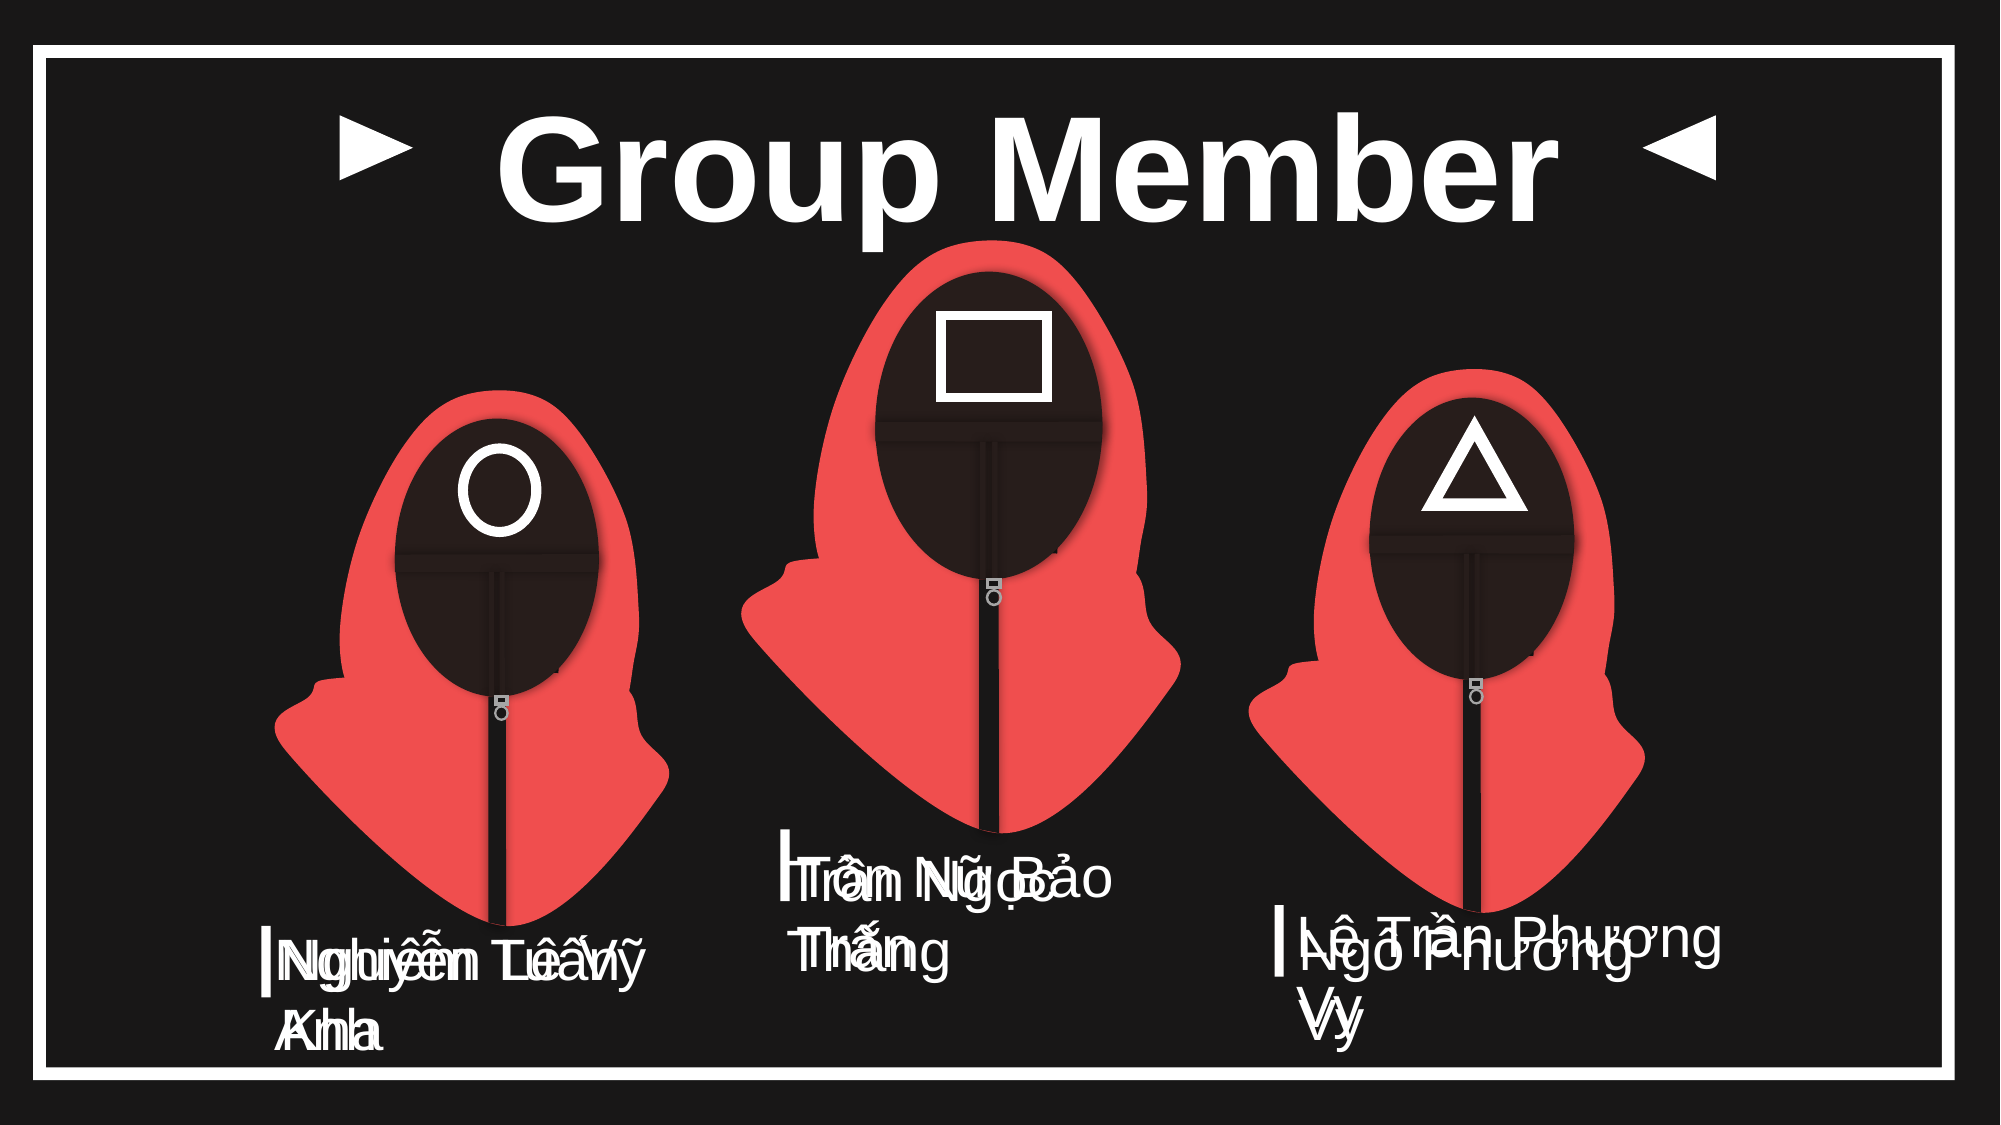

Group Member

Tôn Nữ Bảo Trân
Trần Ngọc Thắng
Lê Trần Phương Vy

Ngô Phương Vy
Nghiêm Tuấn Anh
Nguyễn Lê Vỹ Kha